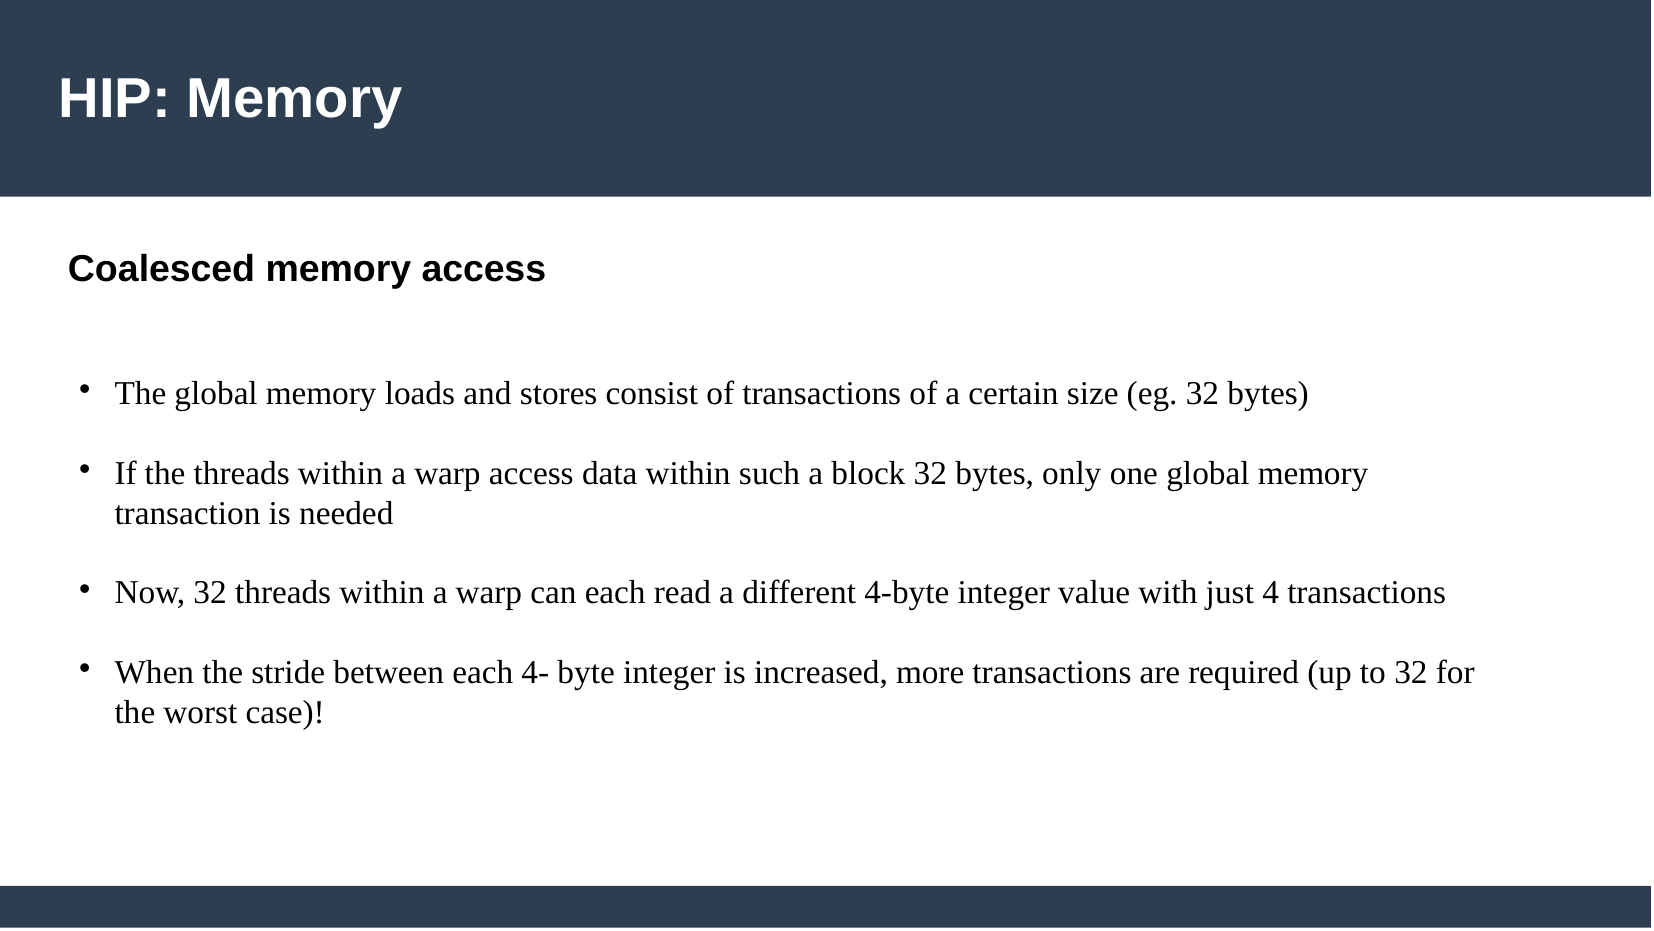

HIP: Memory
Coalesced memory access
The global memory loads and stores consist of transactions of a certain size (eg. 32 bytes)

If the threads within a warp access data within such a block 32 bytes, only one global memory transaction is needed

Now, 32 threads within a warp can each read a different 4-byte integer value with just 4 transactions

When the stride between each 4- byte integer is increased, more transactions are required (up to 32 for the worst case)!